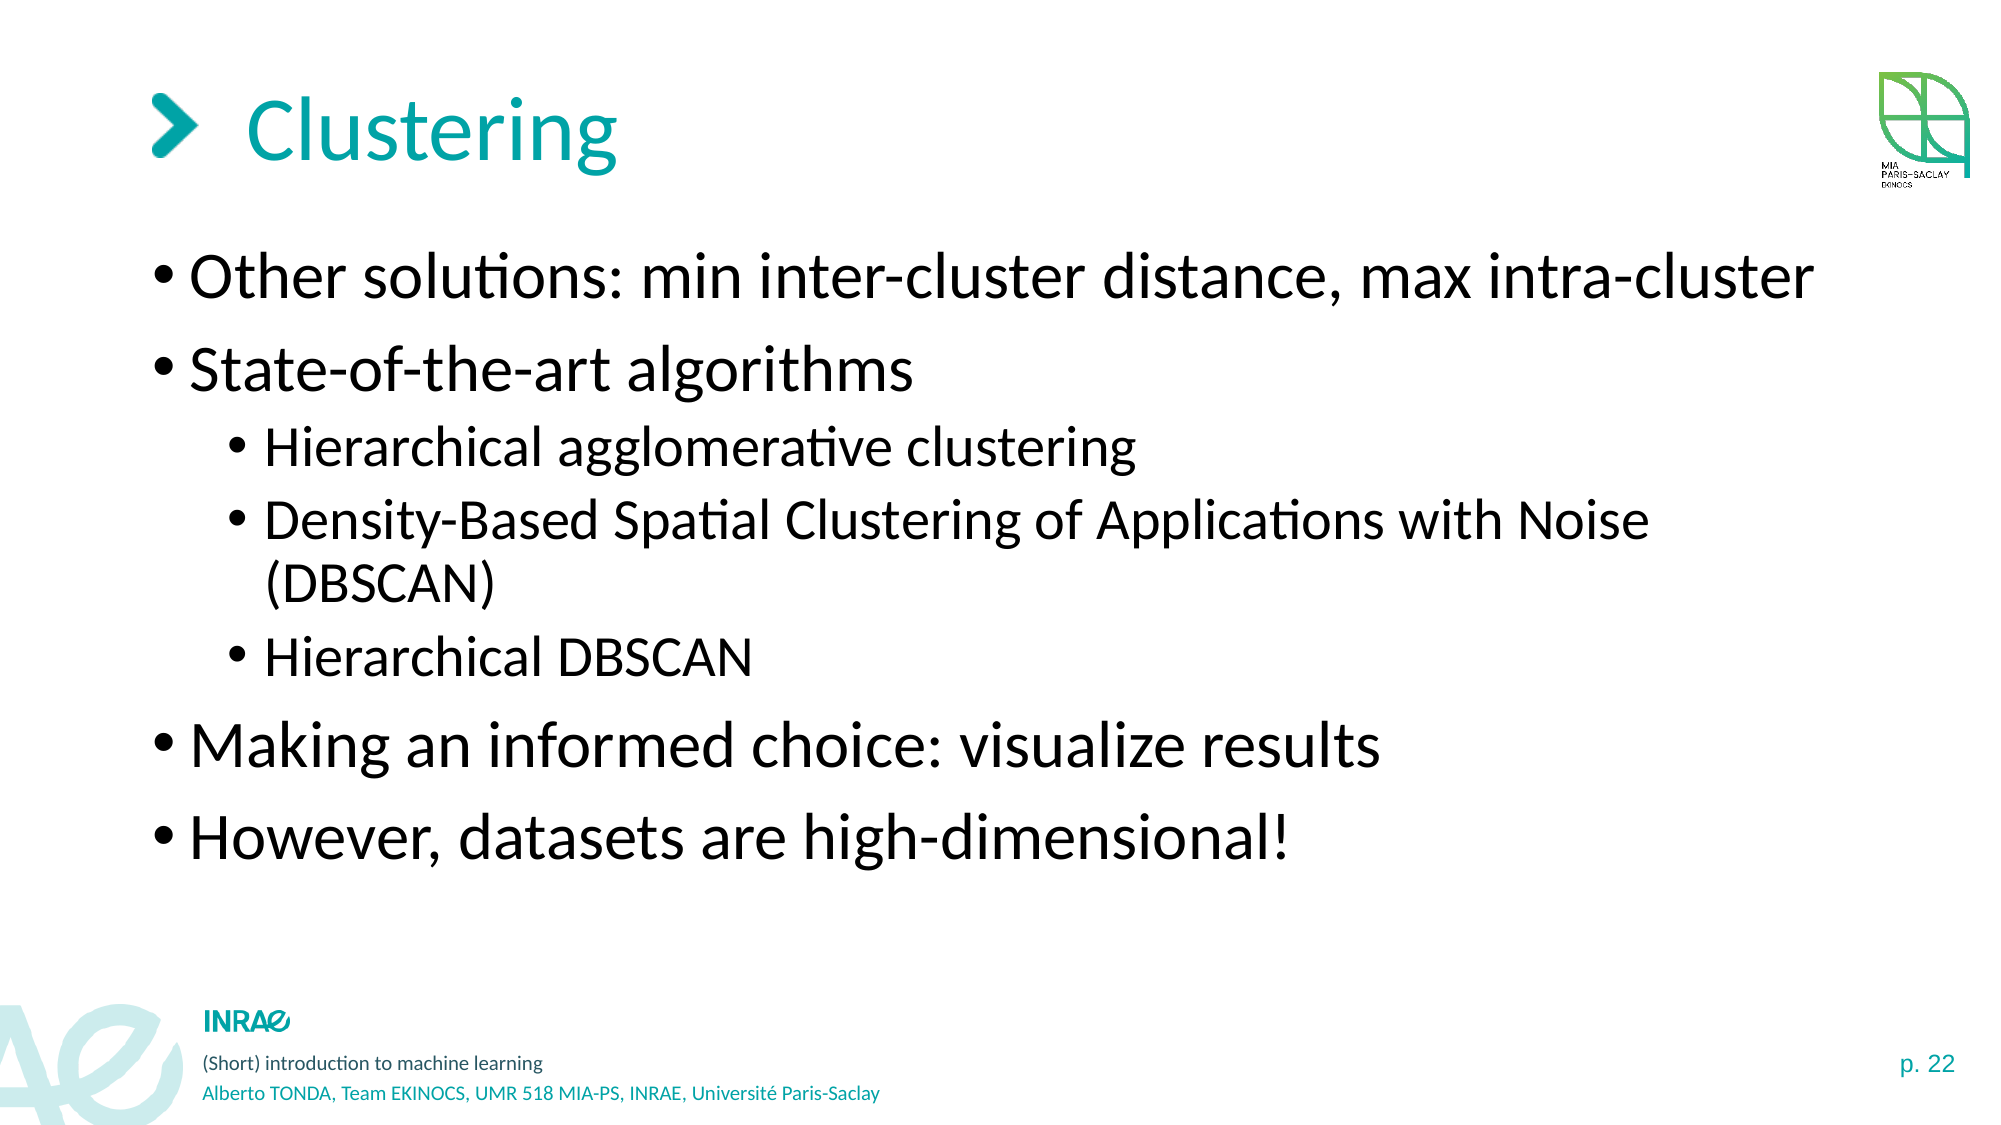

# Clustering
Other solutions: min inter-cluster distance, max intra-cluster
State-of-the-art algorithms
Hierarchical agglomerative clustering
Density-Based Spatial Clustering of Applications with Noise (DBSCAN)
Hierarchical DBSCAN
Making an informed choice: visualize results
However, datasets are high-dimensional!